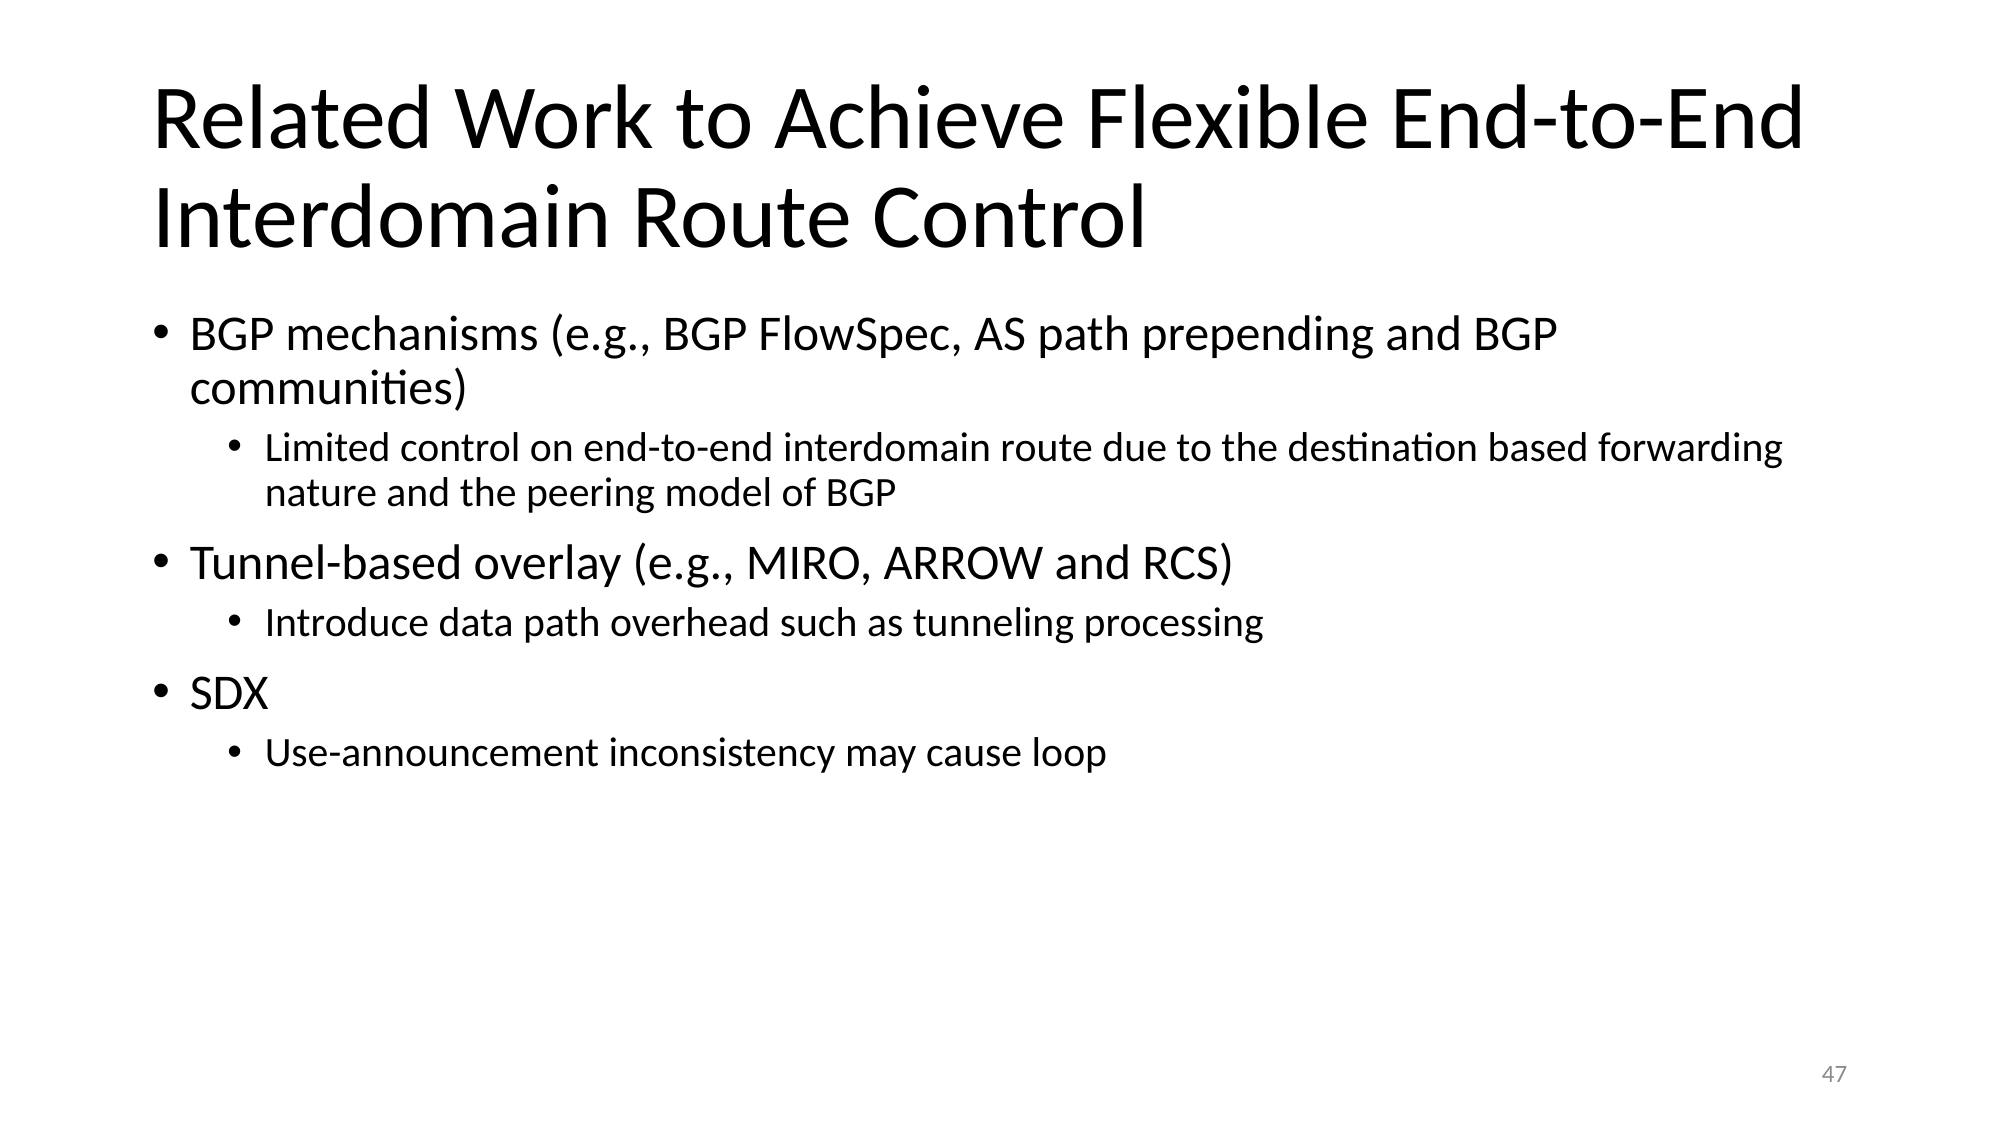

# Related Work to Achieve Flexible End-to-End Interdomain Route Control
BGP mechanisms (e.g., BGP FlowSpec, AS path prepending and BGP communities)
Limited control on end-to-end interdomain route due to the destination based forwarding nature and the peering model of BGP
Tunnel-based overlay (e.g., MIRO, ARROW and RCS)
Introduce data path overhead such as tunneling processing
SDX
Use-announcement inconsistency may cause loop

47